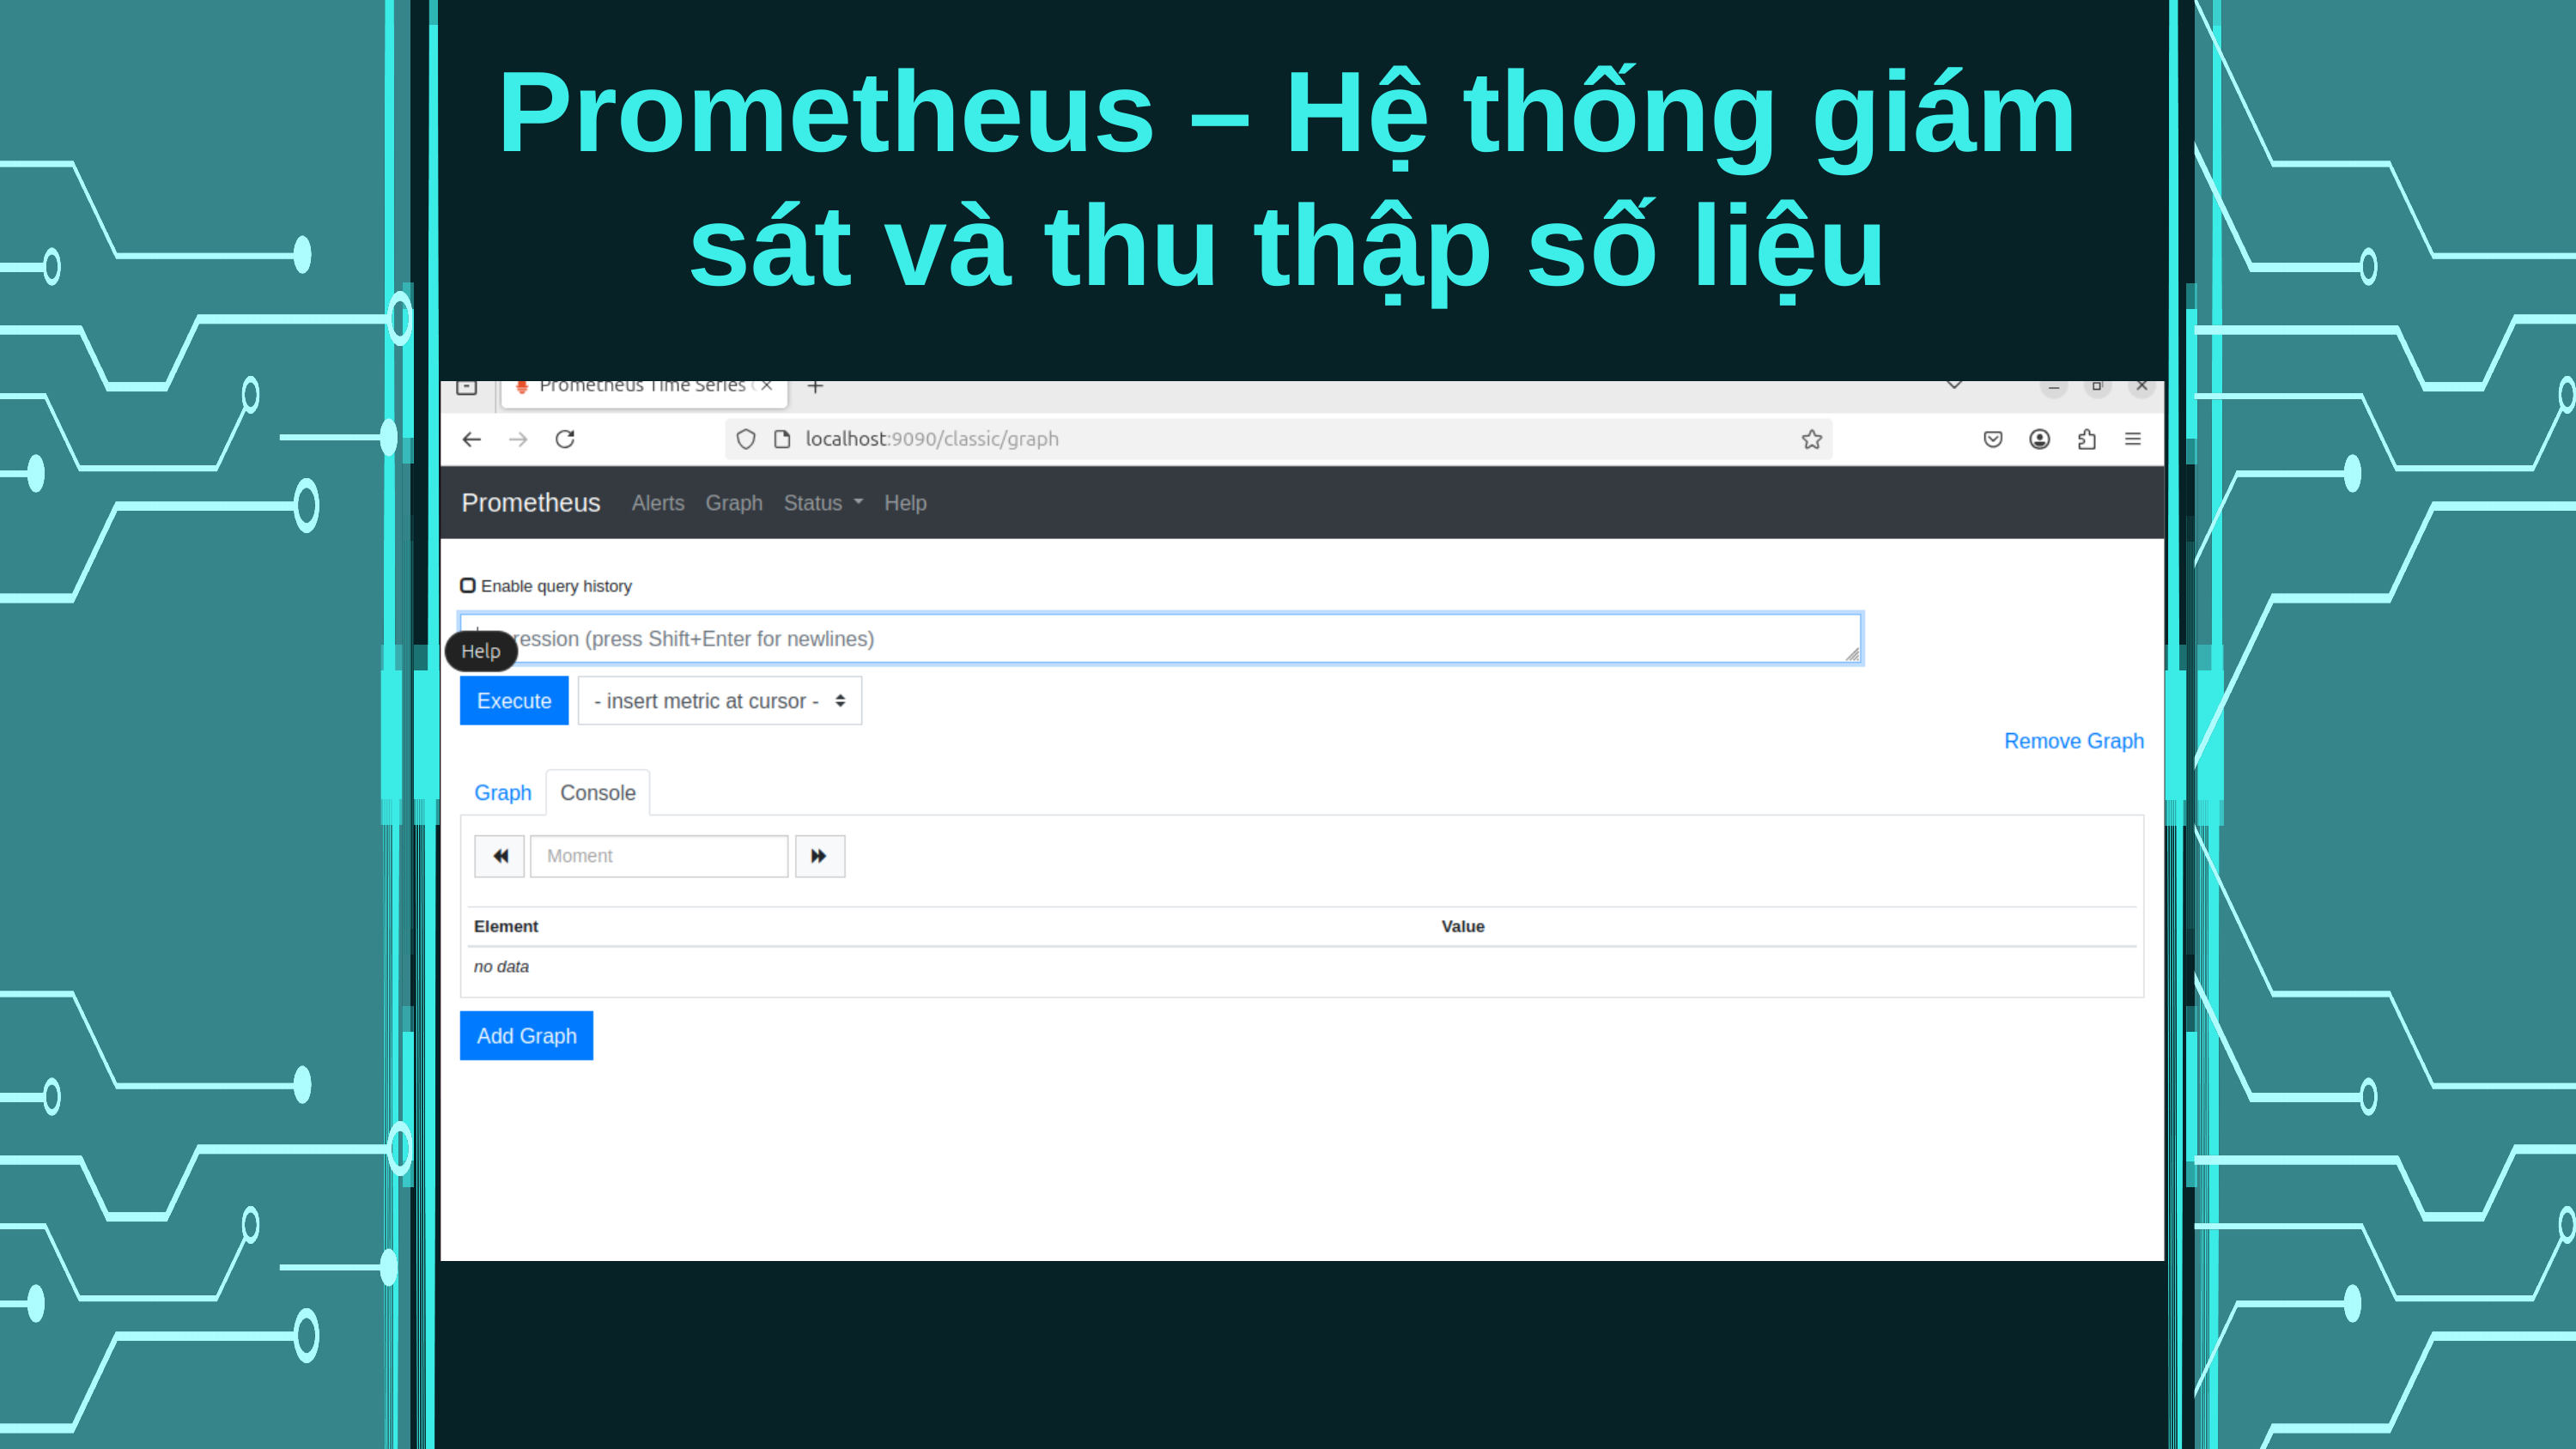

Prometheus – Hệ thống giám sát và thu thập số liệu